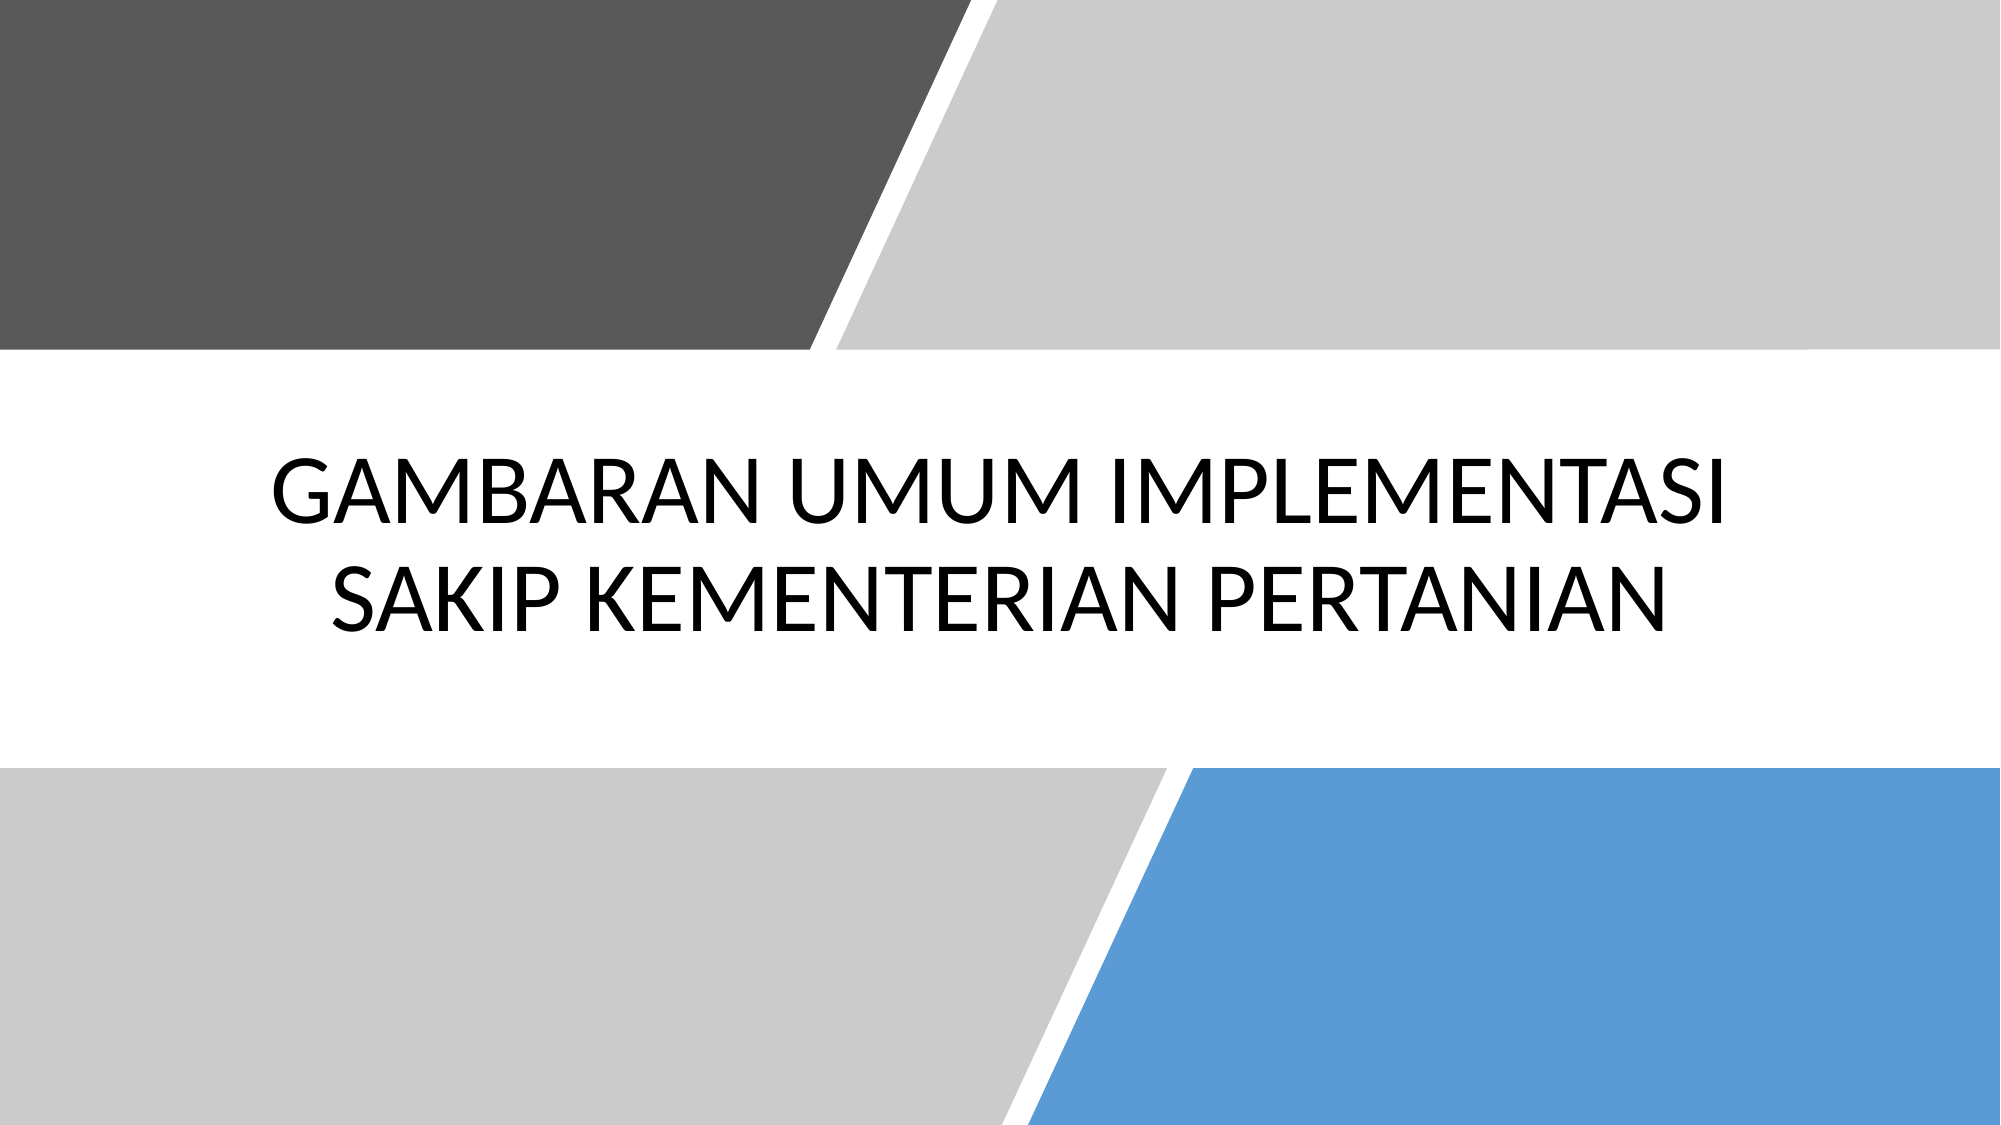

# Gambaran umum implementasi sakip kementerian pertanian